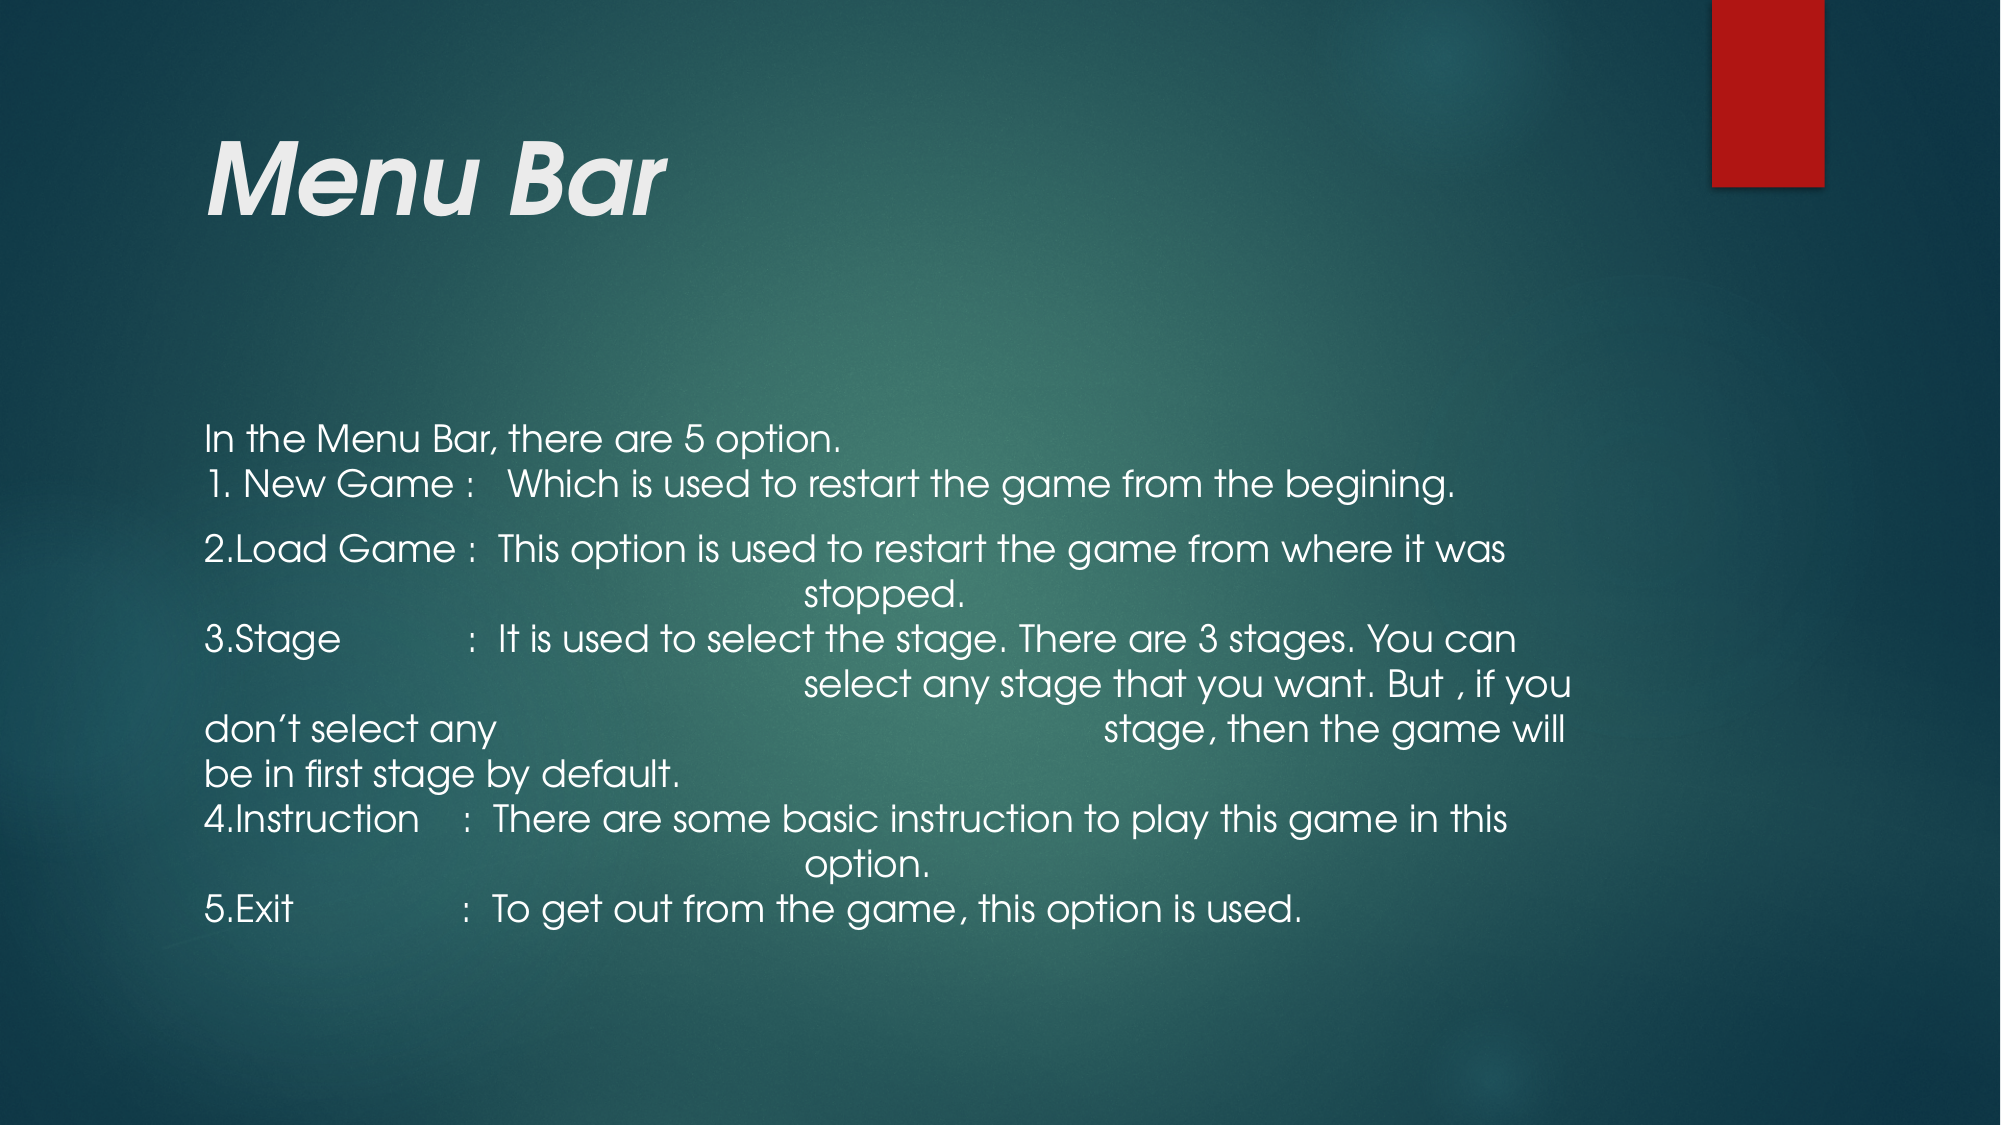

# Menu Bar
In the Menu Bar, there are 5 option.
1. New Game :   Which is used to restart the game from the begining.
2.Load Game :  This option is used to restart the game from where it was 					stopped.
3.Stage            :  It is used to select the stage. There are 3 stages. You can 					select any stage that you want. But , if you don’t select any 				stage, then the game will be in first stage by default.
4.Instruction    :  There are some basic instruction to play this game in this 					option.
5.Exit                :  To get out from the game, this option is used.